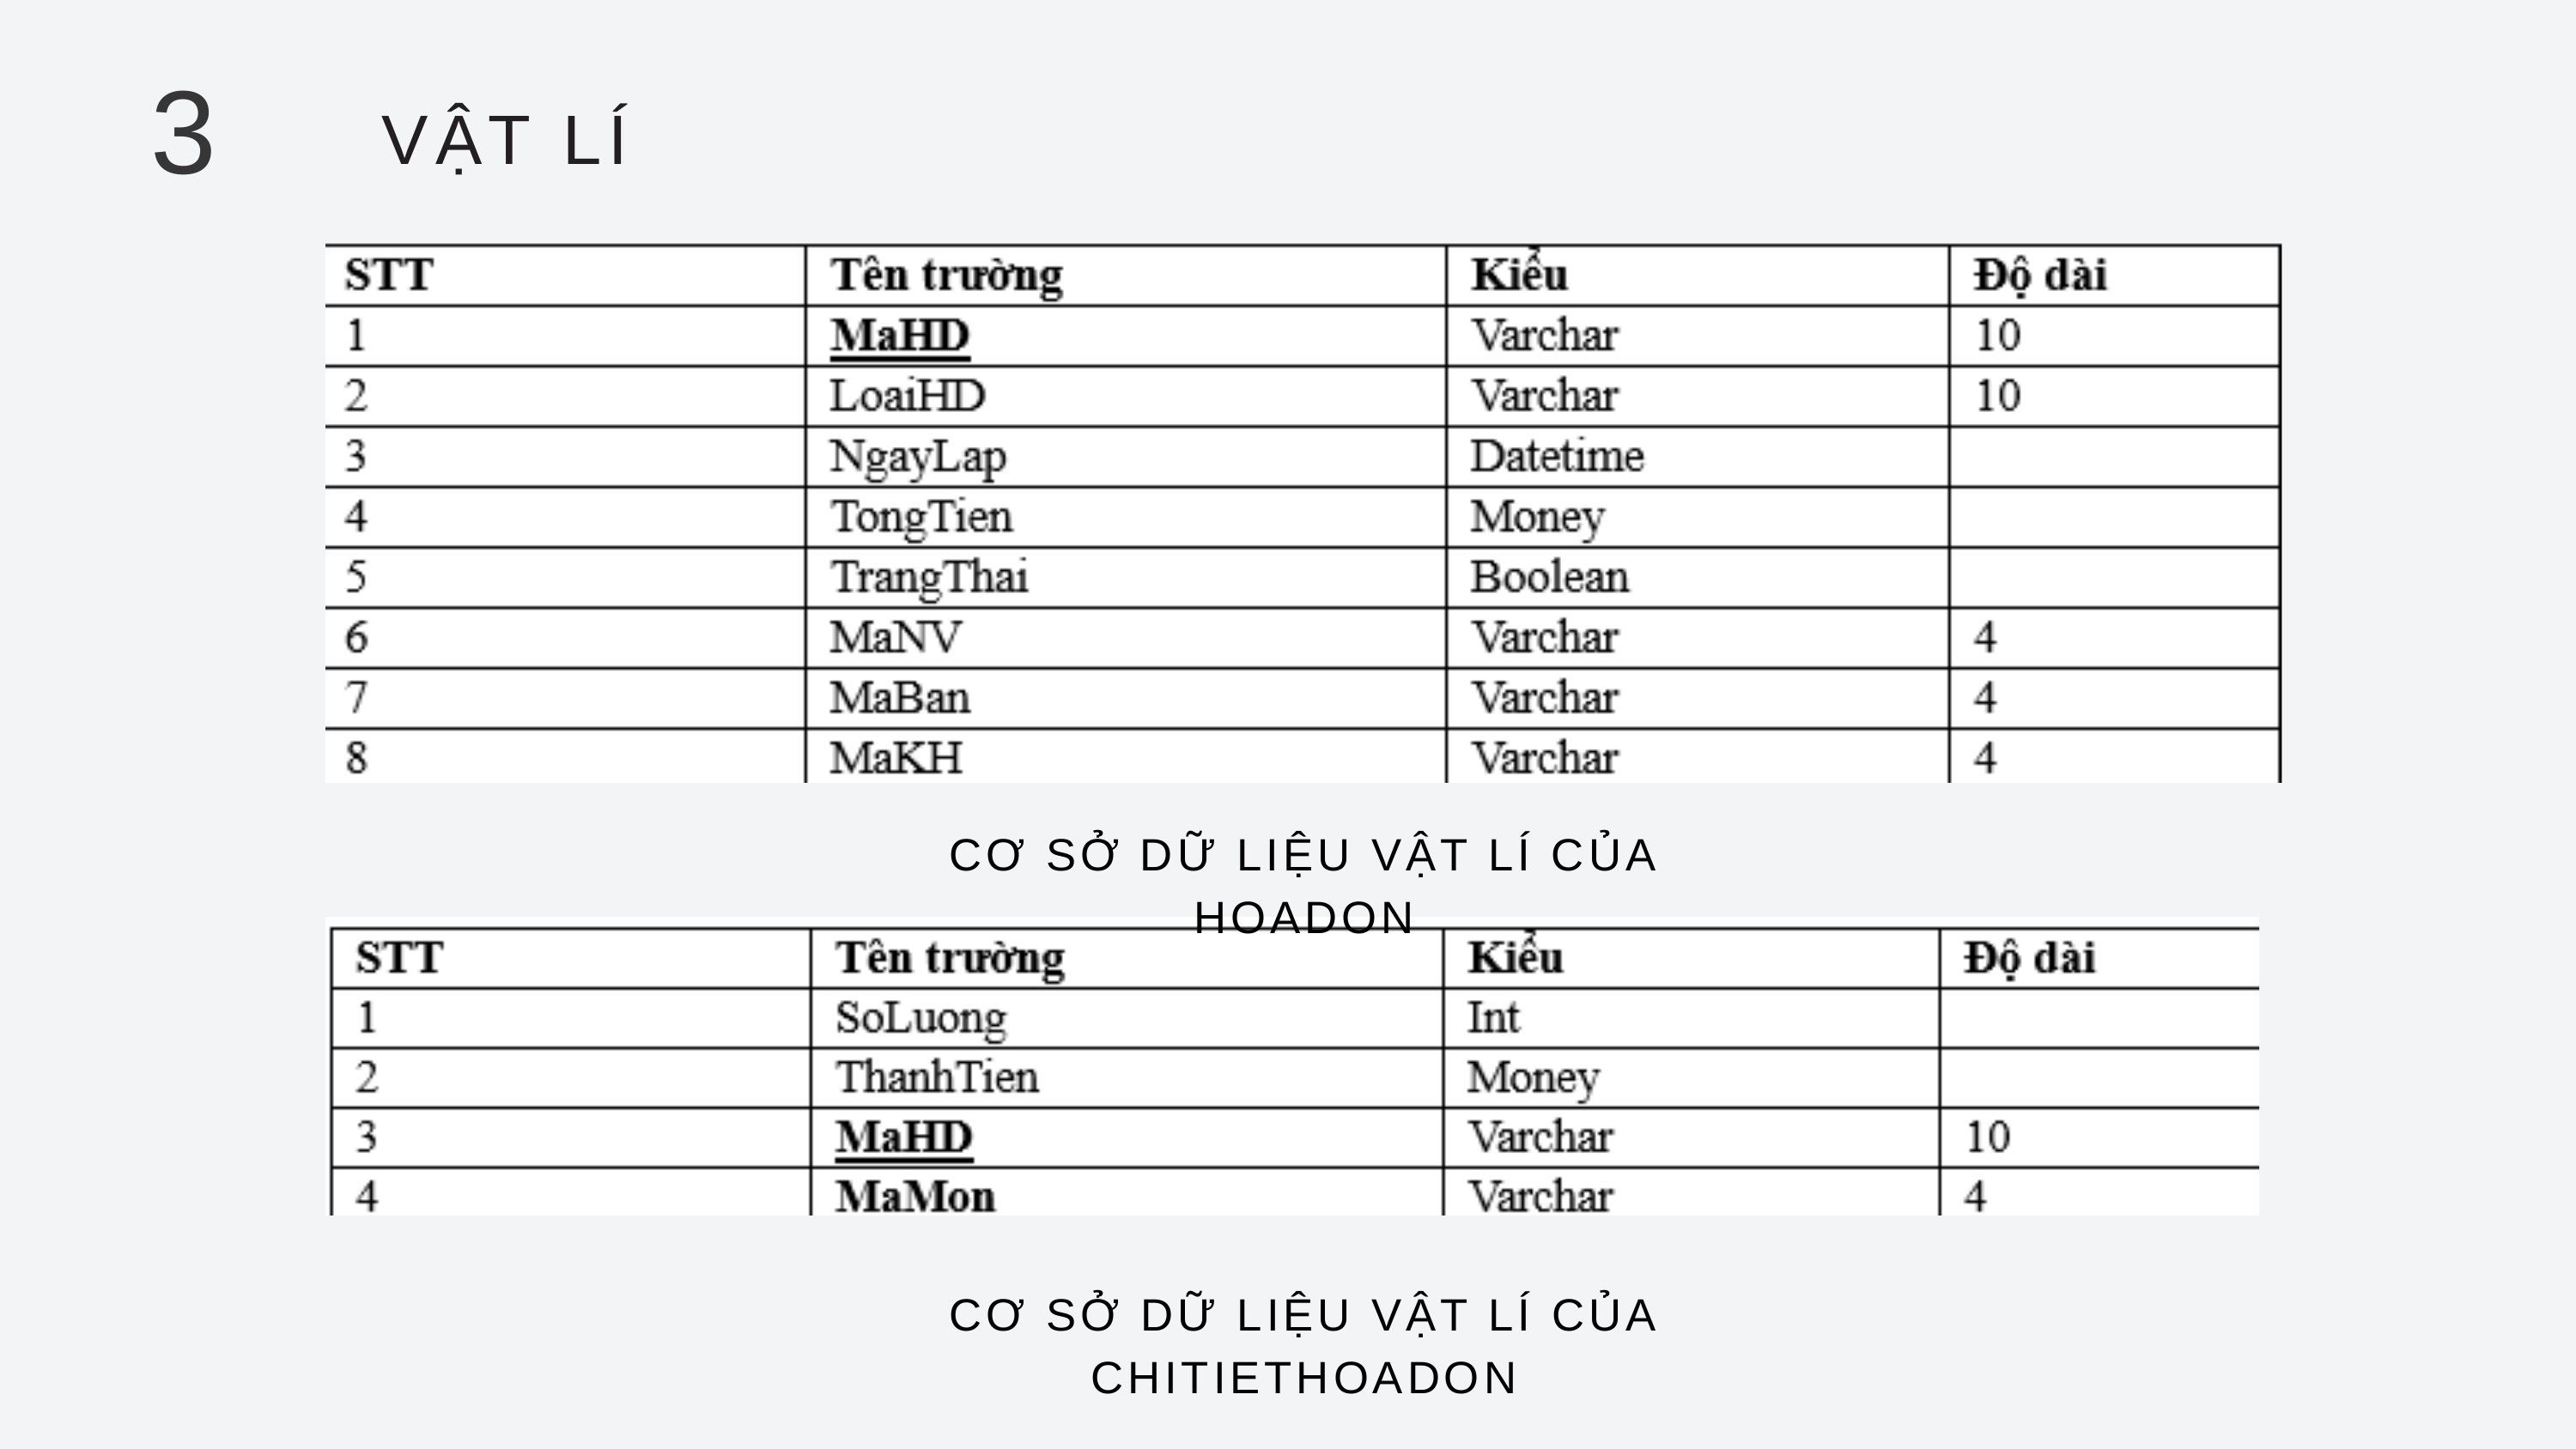

3
VẬT LÍ

CƠ SỞ DỮ LIỆU VẬT LÍ CỦA HOADON

CƠ SỞ DỮ LIỆU VẬT LÍ CỦA CHITIETHOADON